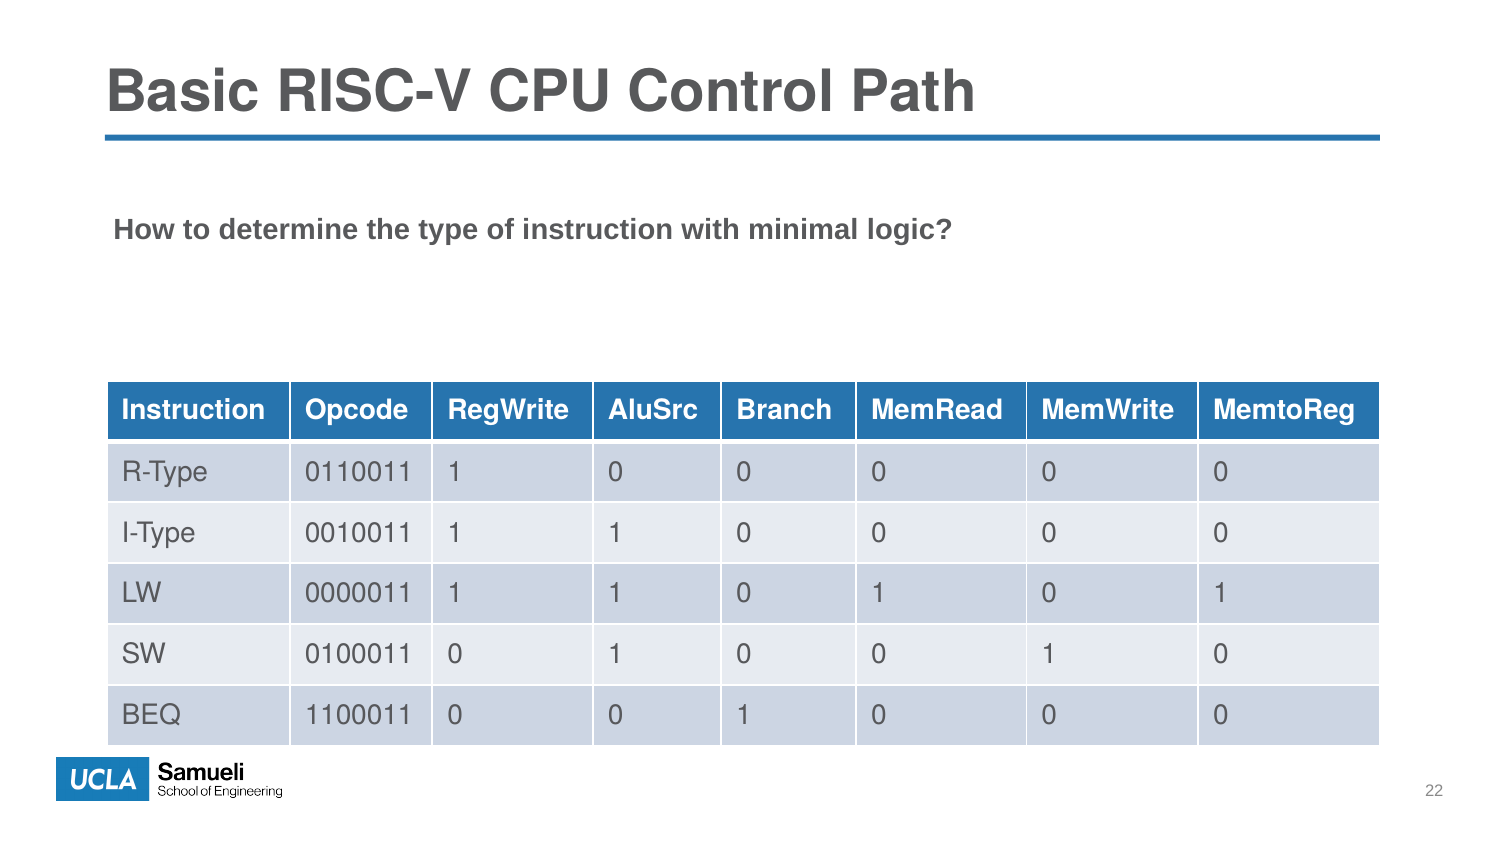

# Basic RISC-V CPU Control Path
How to determine the type of instruction with minimal logic?
| Instruction | Opcode | RegWrite | AluSrc | Branch | MemRead | MemWrite | MemtoReg |
| --- | --- | --- | --- | --- | --- | --- | --- |
| R-Type | 0110011 | 1 | 0 | 0 | 0 | 0 | 0 |
| I-Type | 0010011 | 1 | 1 | 0 | 0 | 0 | 0 |
| LW | 0000011 | 1 | 1 | 0 | 1 | 0 | 1 |
| SW | 0100011 | 0 | 1 | 0 | 0 | 1 | 0 |
| BEQ | 1100011 | 0 | 0 | 1 | 0 | 0 | 0 |
22